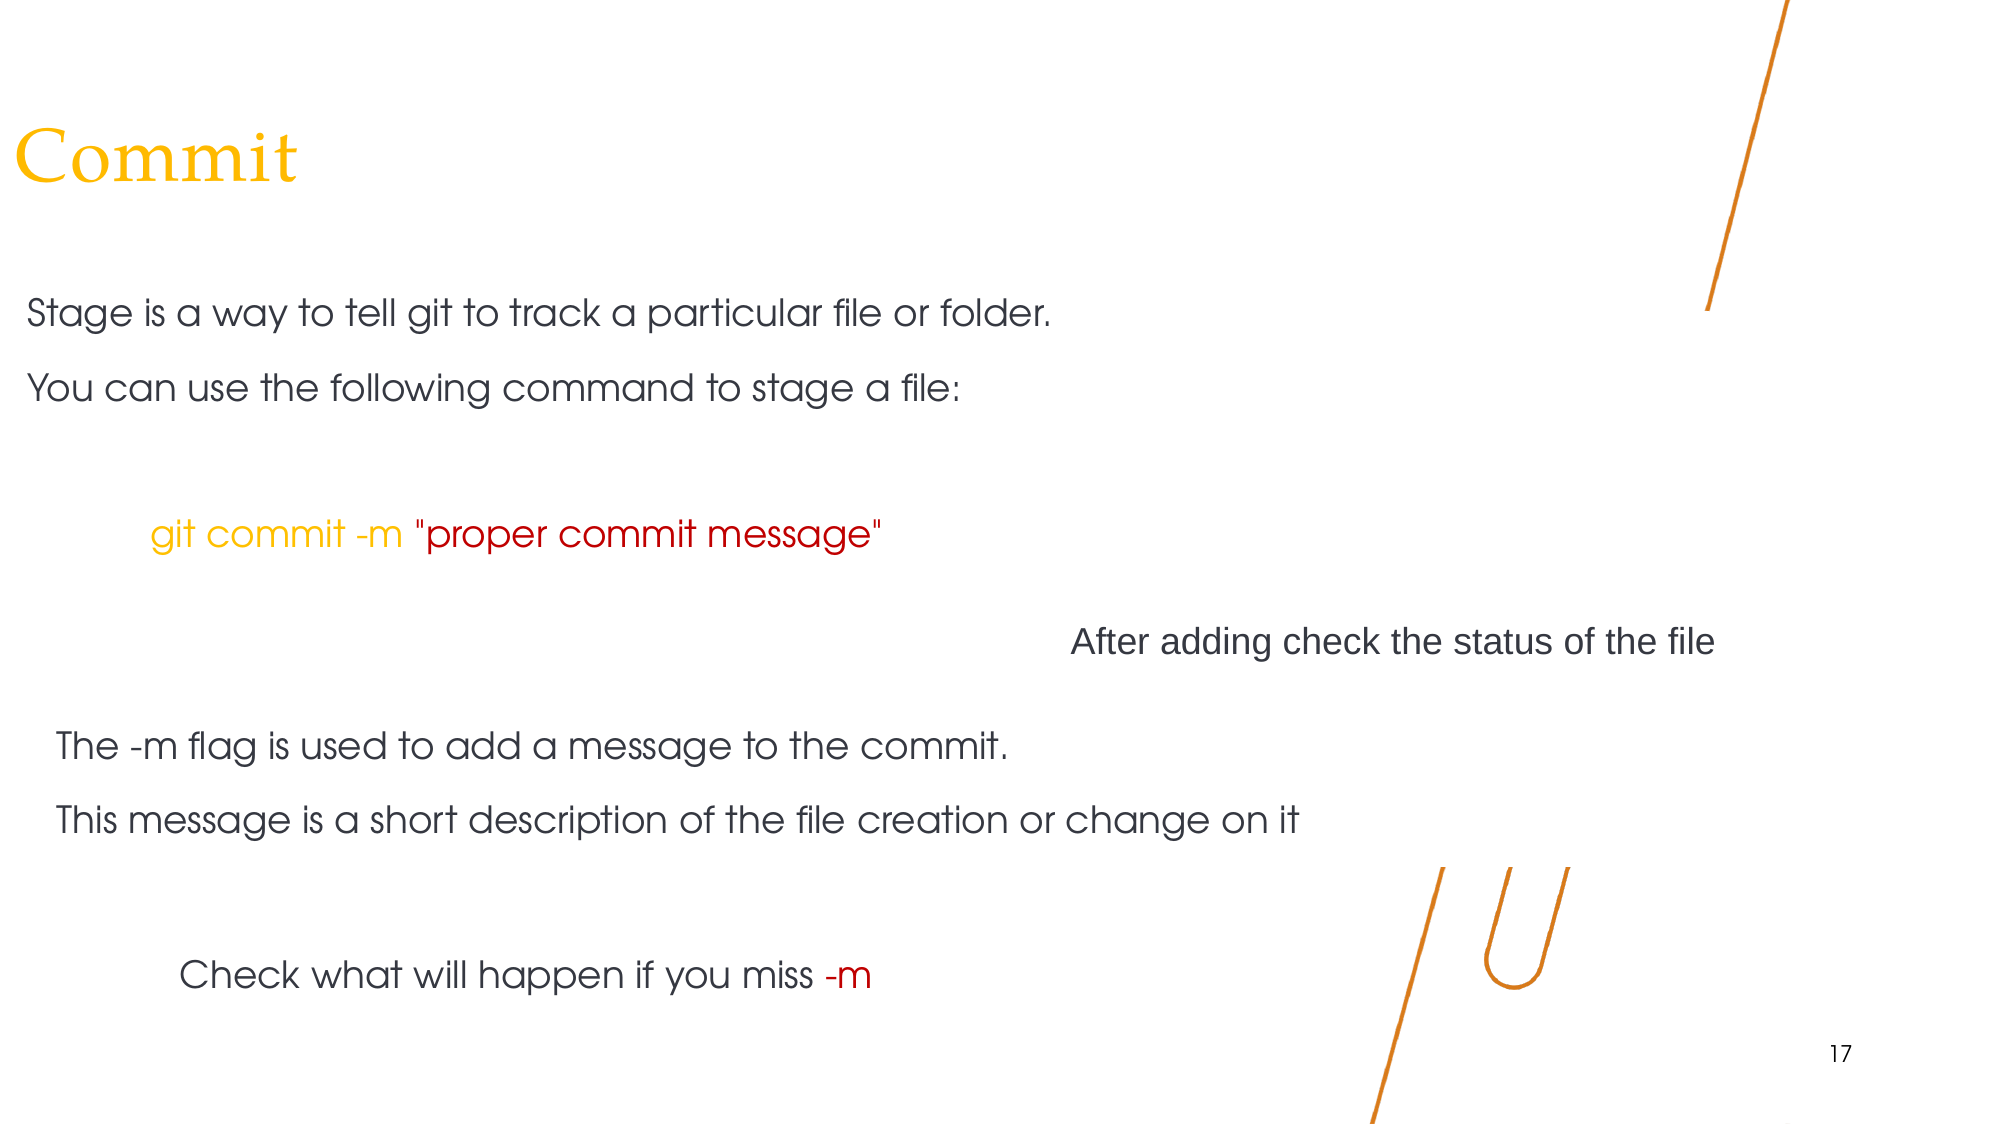

# Commit
Stage is a way to tell git to track a particular file or folder.
You can use the following command to stage a file:

git commit -m "proper commit message"
After adding check the status of the file

The -m flag is used to add a message to the commit.
This message is a short description of the file creation or change on it
Check what will happen if you miss -m
17